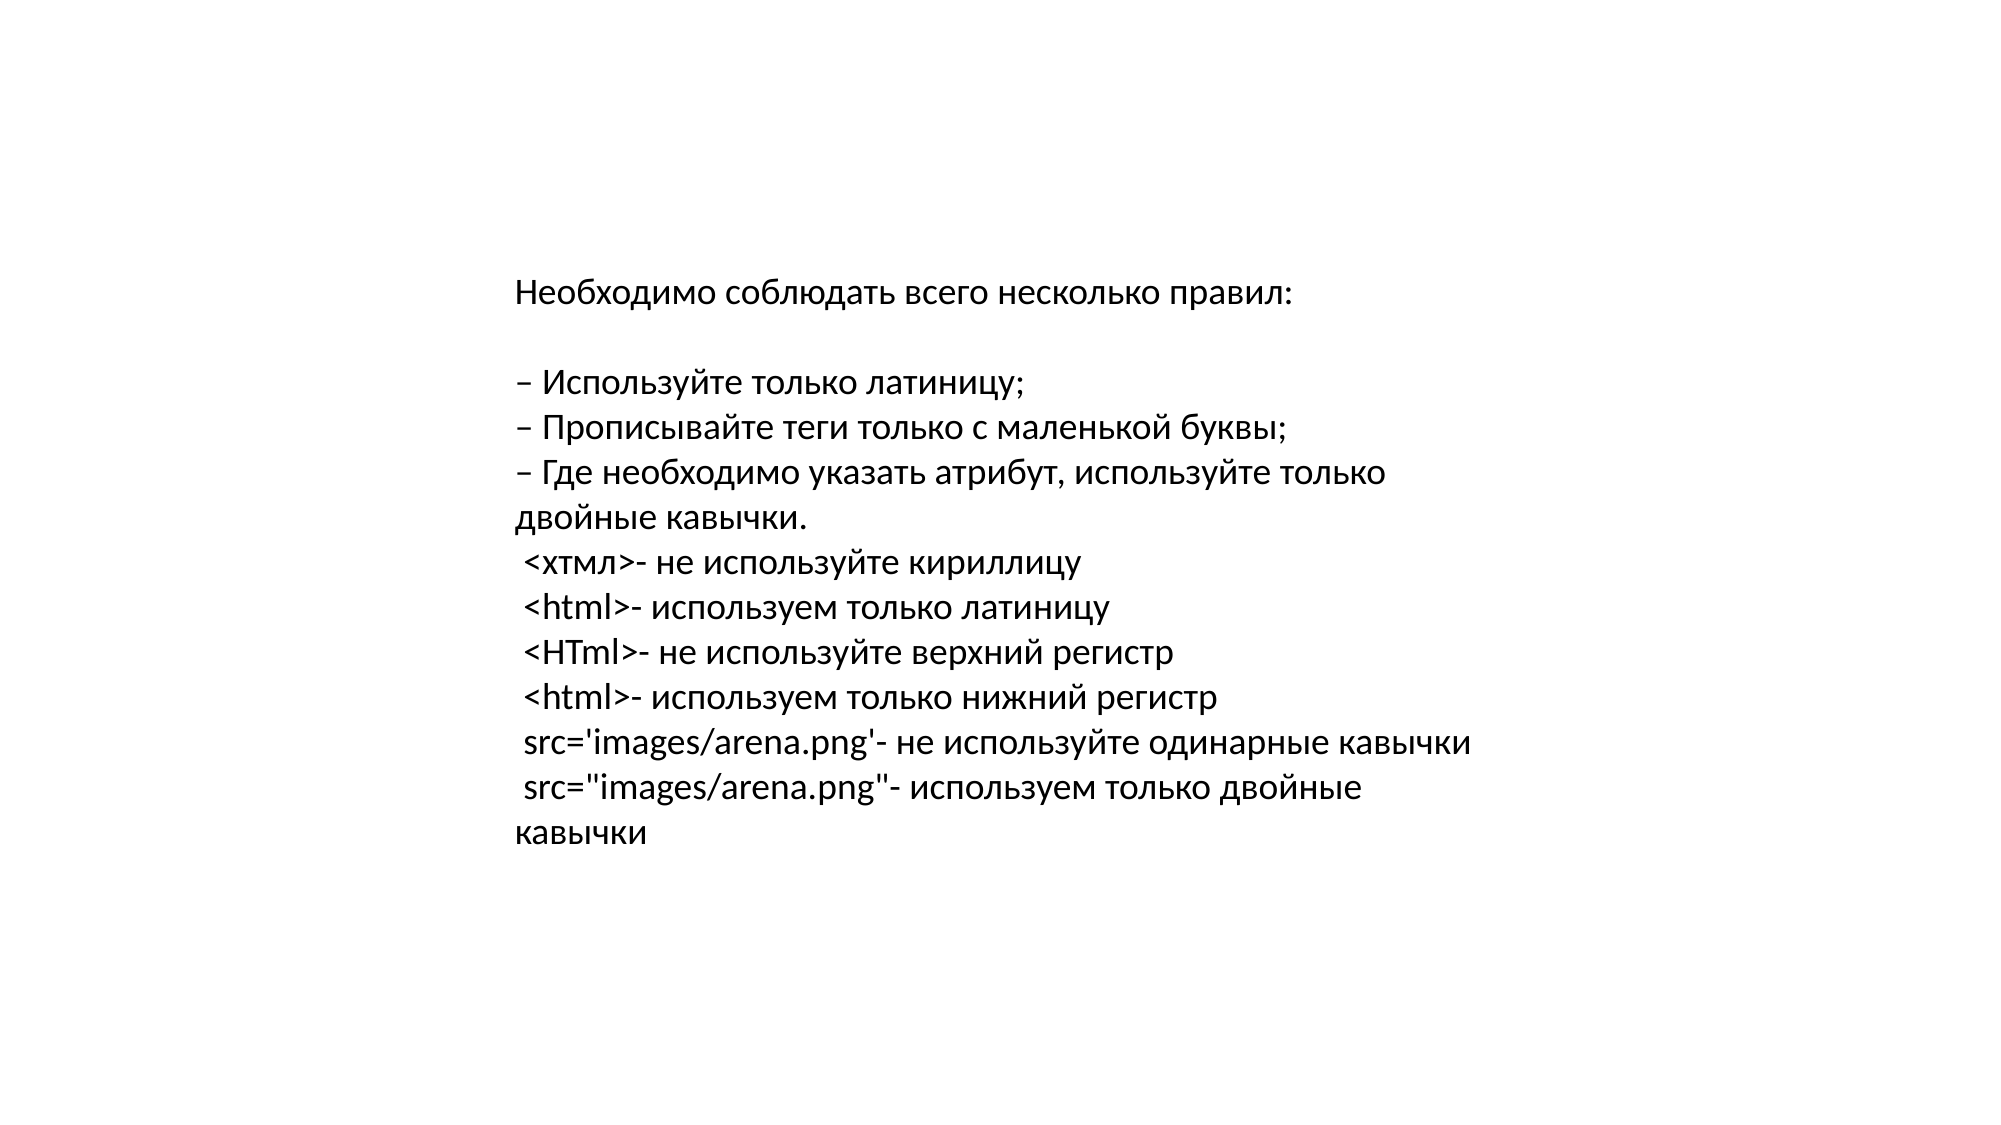

Необходимо соблюдать всего несколько правил:

– Используйте только латиницу;
– Прописывайте теги только с маленькой буквы;
– Где необходимо указать атрибут, используйте только двойные кавычки.
 <хтмл>- не используйте кириллицу
 <html>- используем только латиницу
 <HTml>- не используйте верхний регистр
 <html>- используем только нижний регистр
 src='images/arena.png'- не используйте одинарные кавычки
 src="images/arena.png"- используем только двойные кавычки